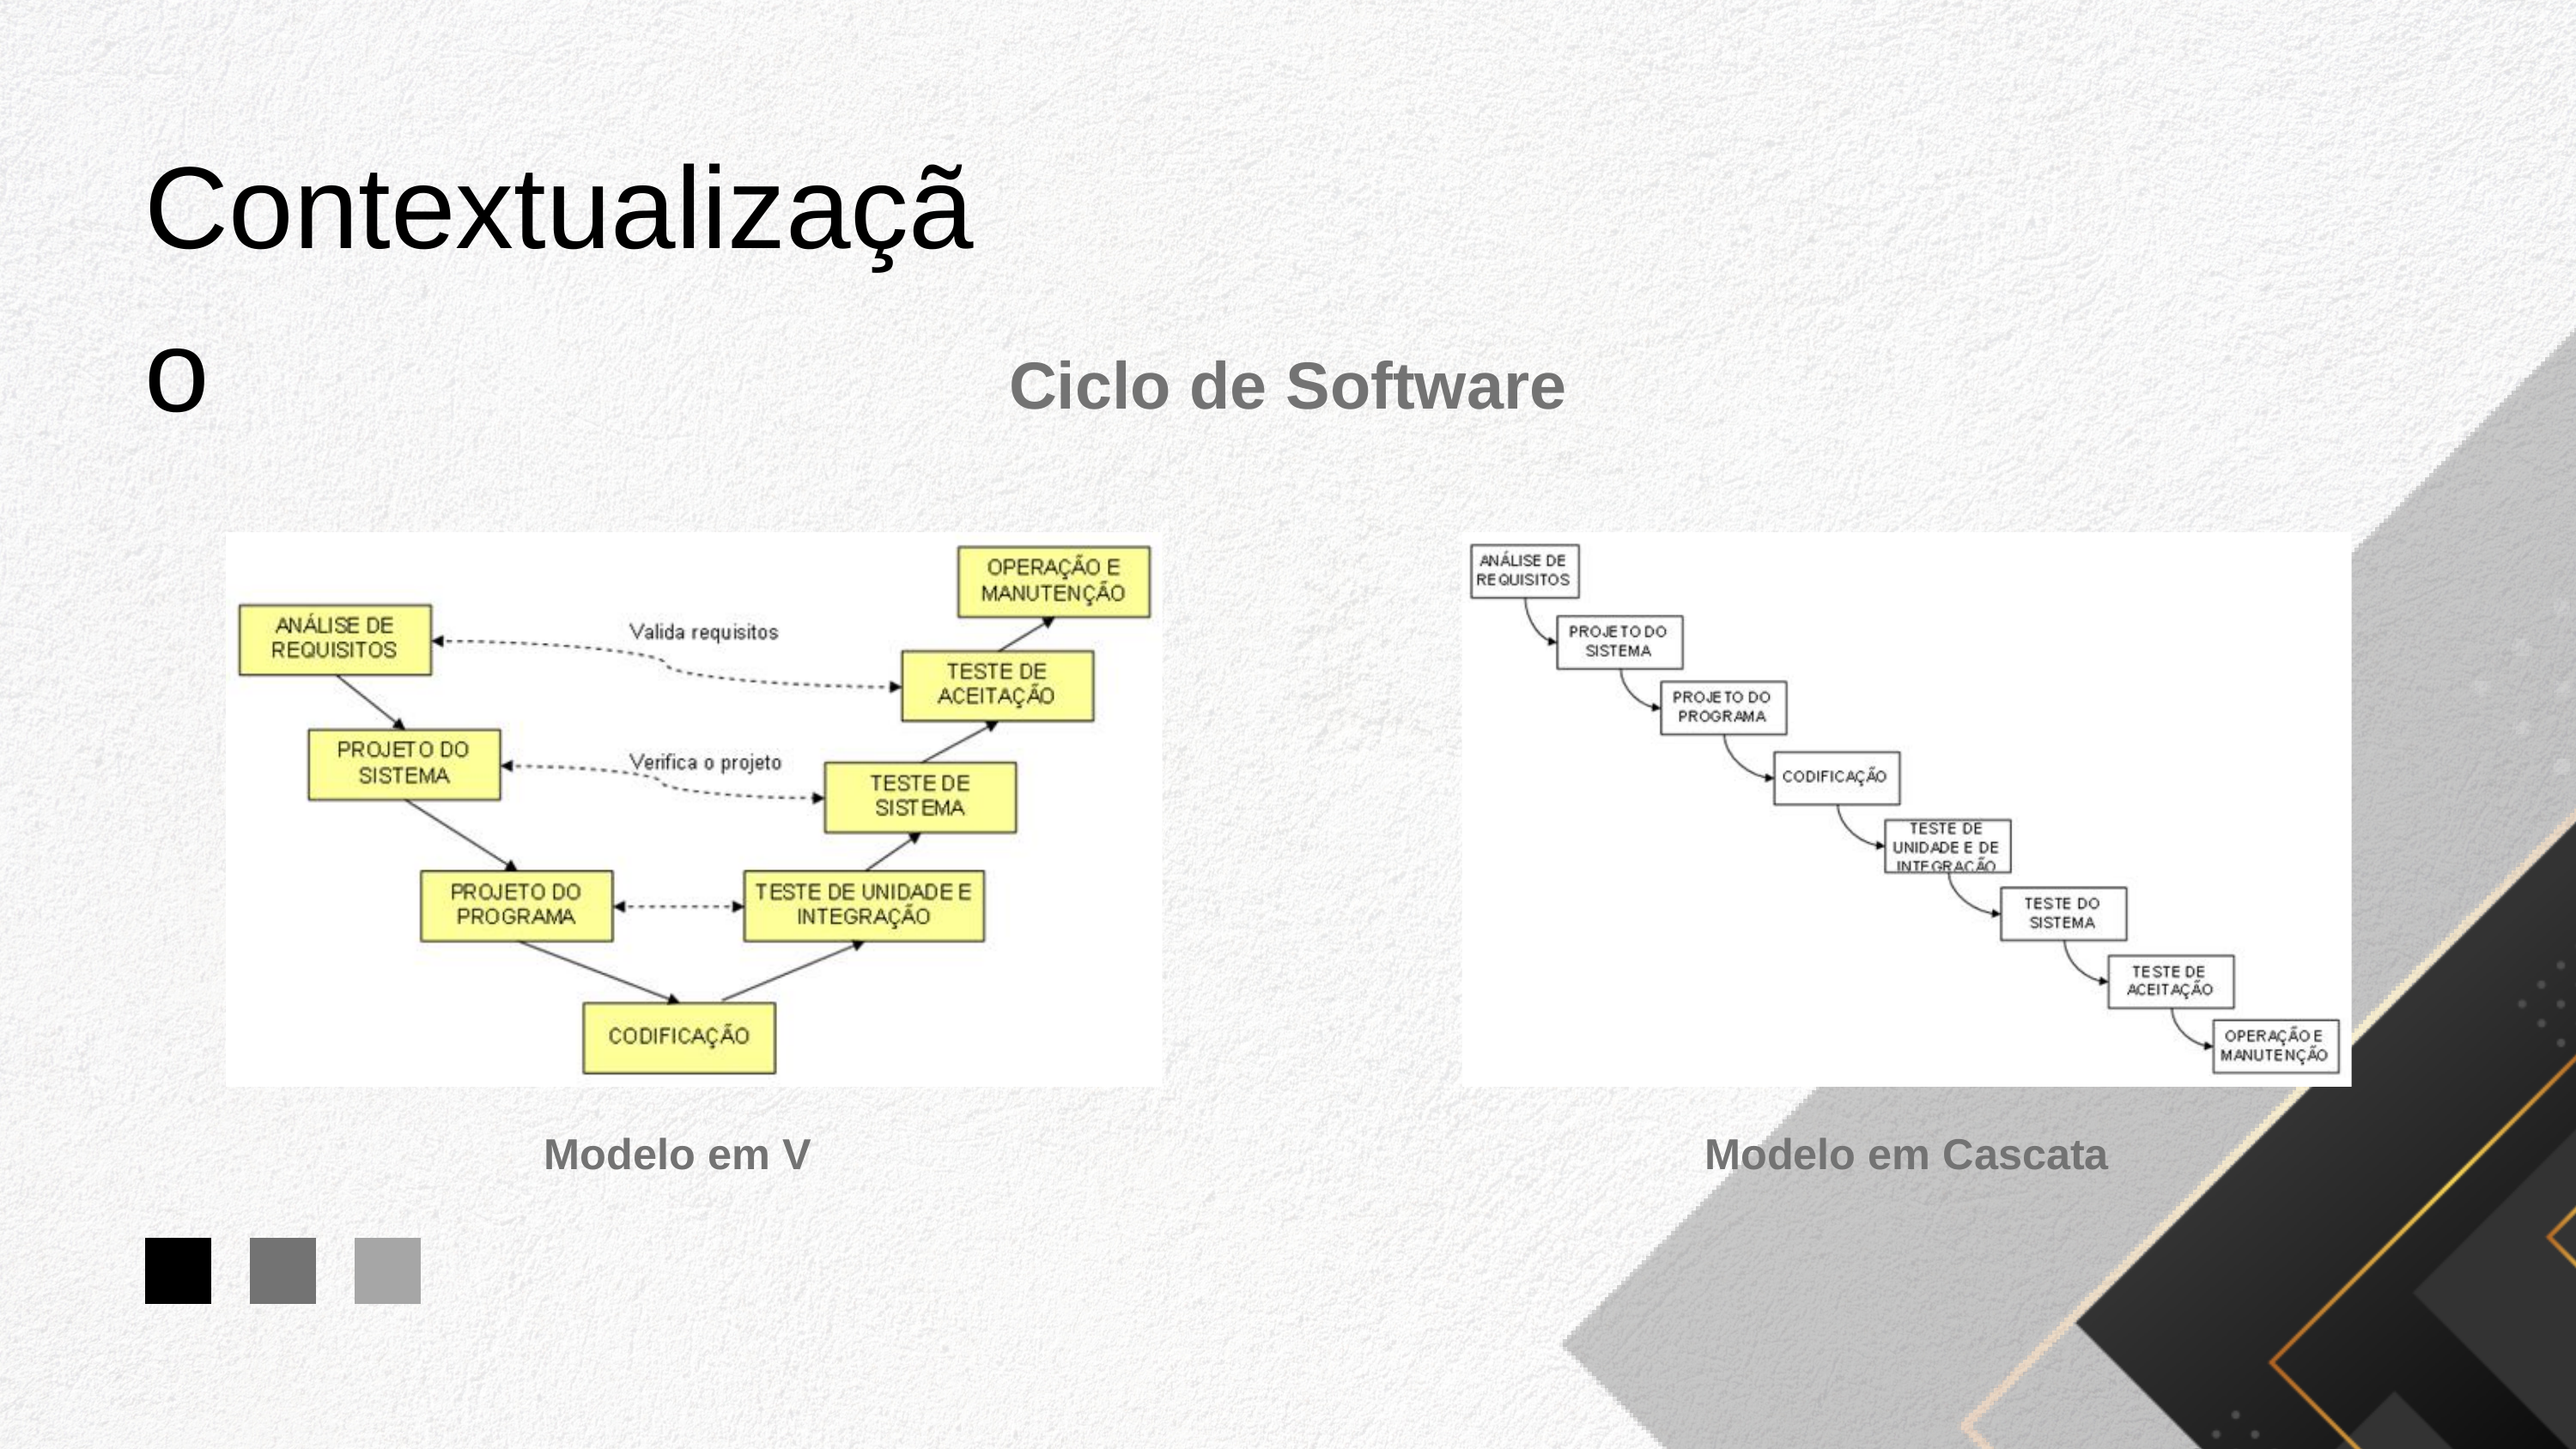

Contextualização

Ciclo de Software

Modelo em V
Modelo em Cascata